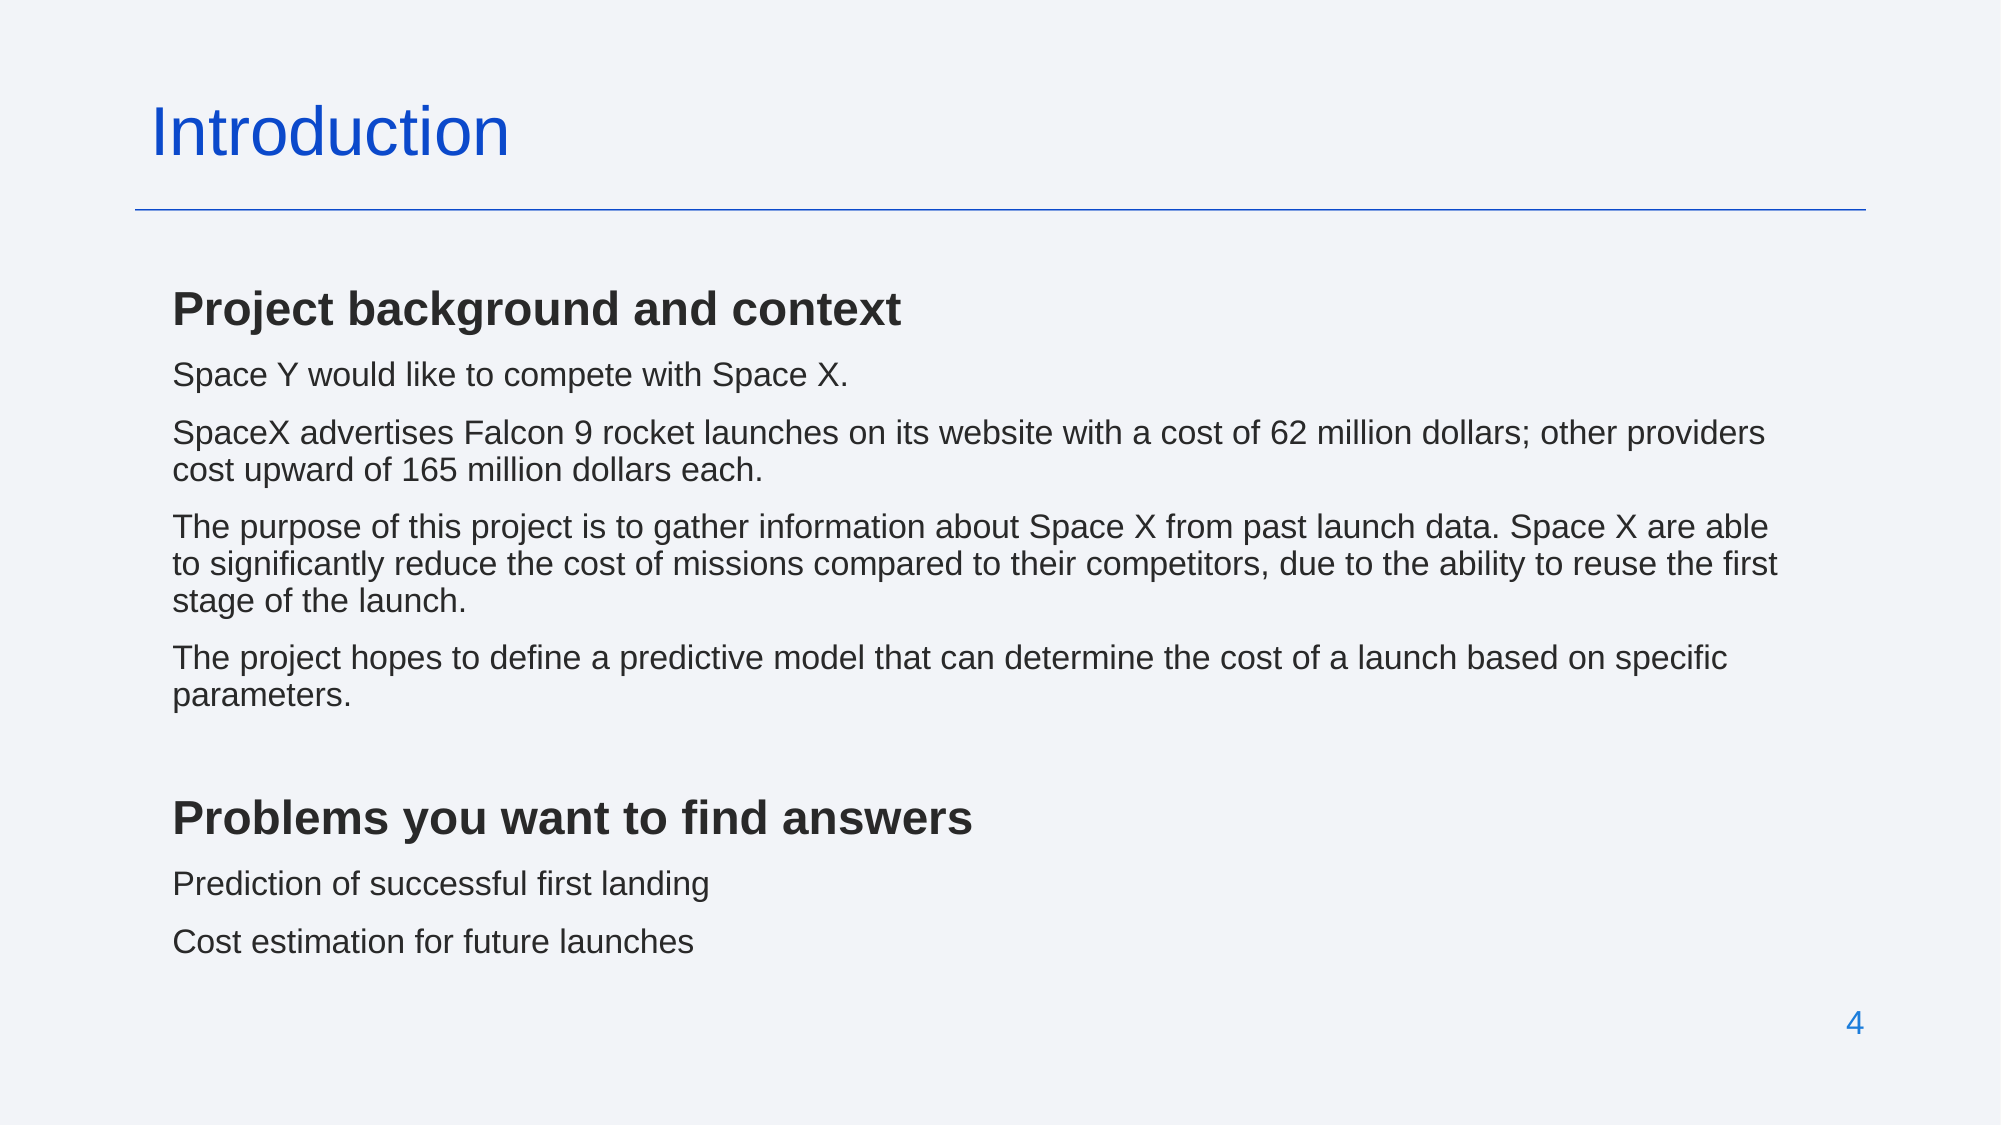

Introduction
Project background and context
Space Y would like to compete with Space X.
SpaceX advertises Falcon 9 rocket launches on its website with a cost of 62 million dollars; other providers cost upward of 165 million dollars each.
The purpose of this project is to gather information about Space X from past launch data. Space X are able to significantly reduce the cost of missions compared to their competitors, due to the ability to reuse the first stage of the launch.
The project hopes to define a predictive model that can determine the cost of a launch based on specific parameters.

Problems you want to find answers
Prediction of successful first landing
Cost estimation for future launches

4